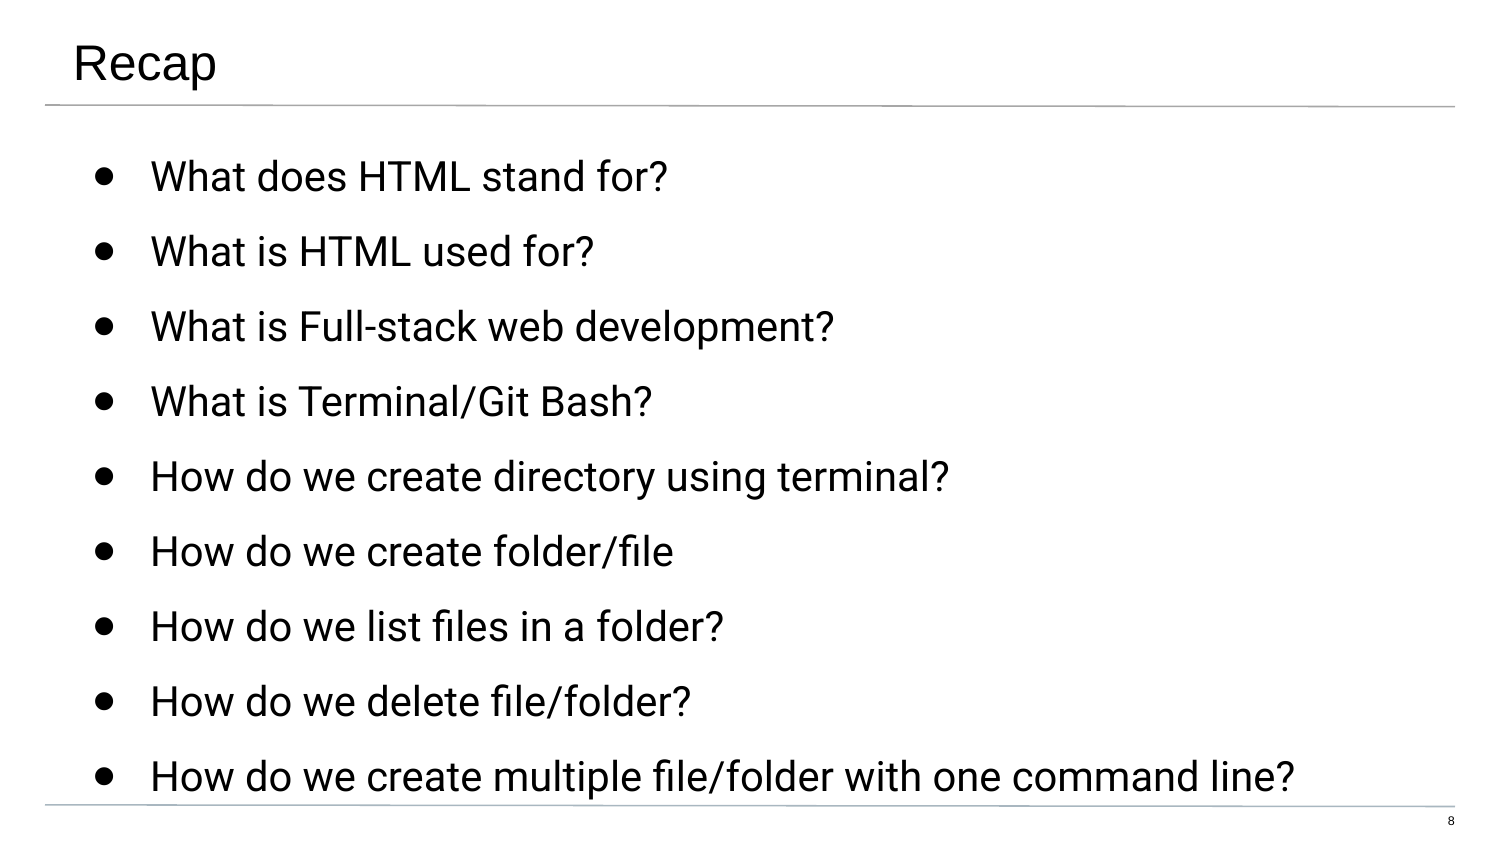

# Recap
What does HTML stand for?
What is HTML used for?
What is Full-stack web development?
What is Terminal/Git Bash?
How do we create directory using terminal?
How do we create folder/file
How do we list files in a folder?
How do we delete file/folder?
How do we create multiple file/folder with one command line?